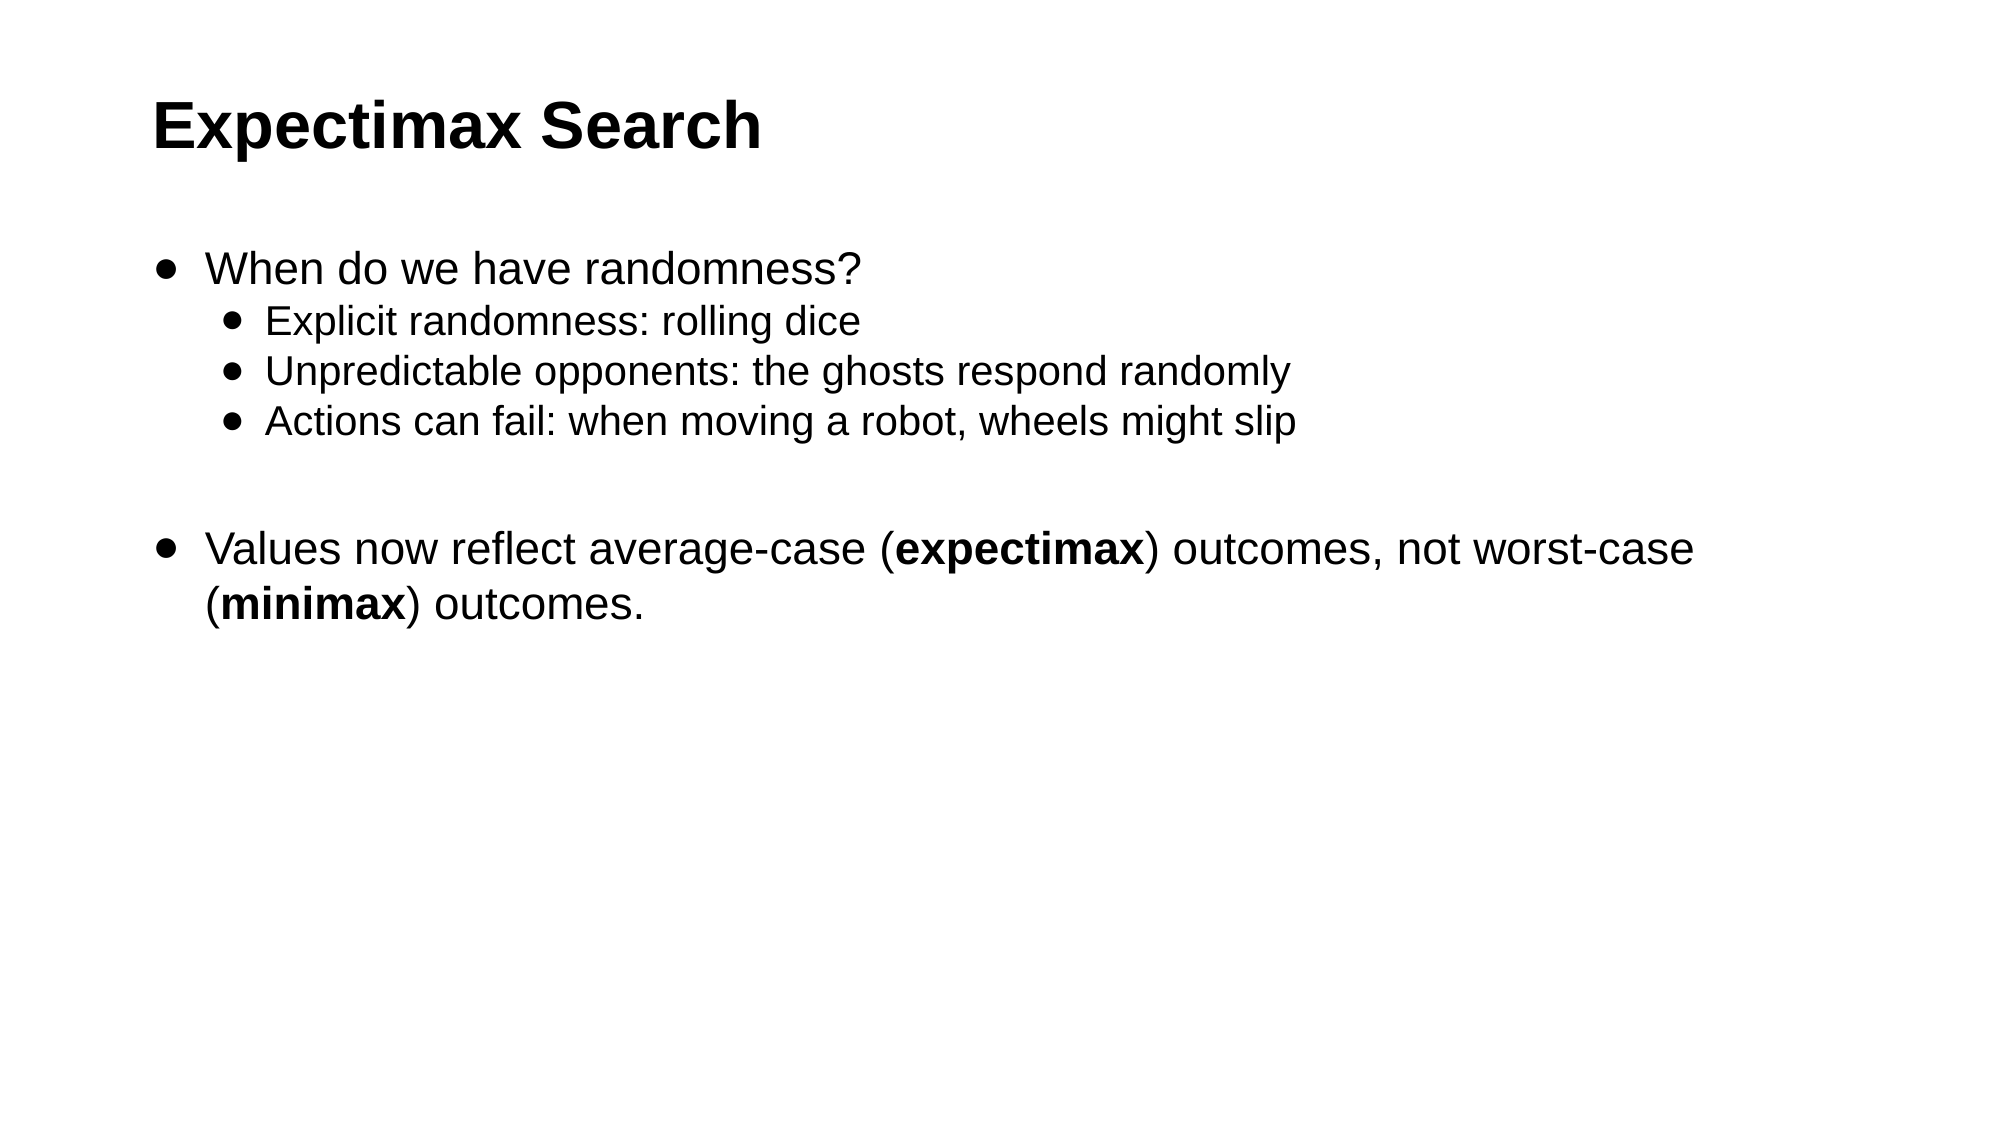

# Expectimax Search
When do we have randomness?
Explicit randomness: rolling dice
Unpredictable opponents: the ghosts respond randomly
Actions can fail: when moving a robot, wheels might slip

Values now reflect average-case (expectimax) outcomes, not worst-case (minimax) outcomes.